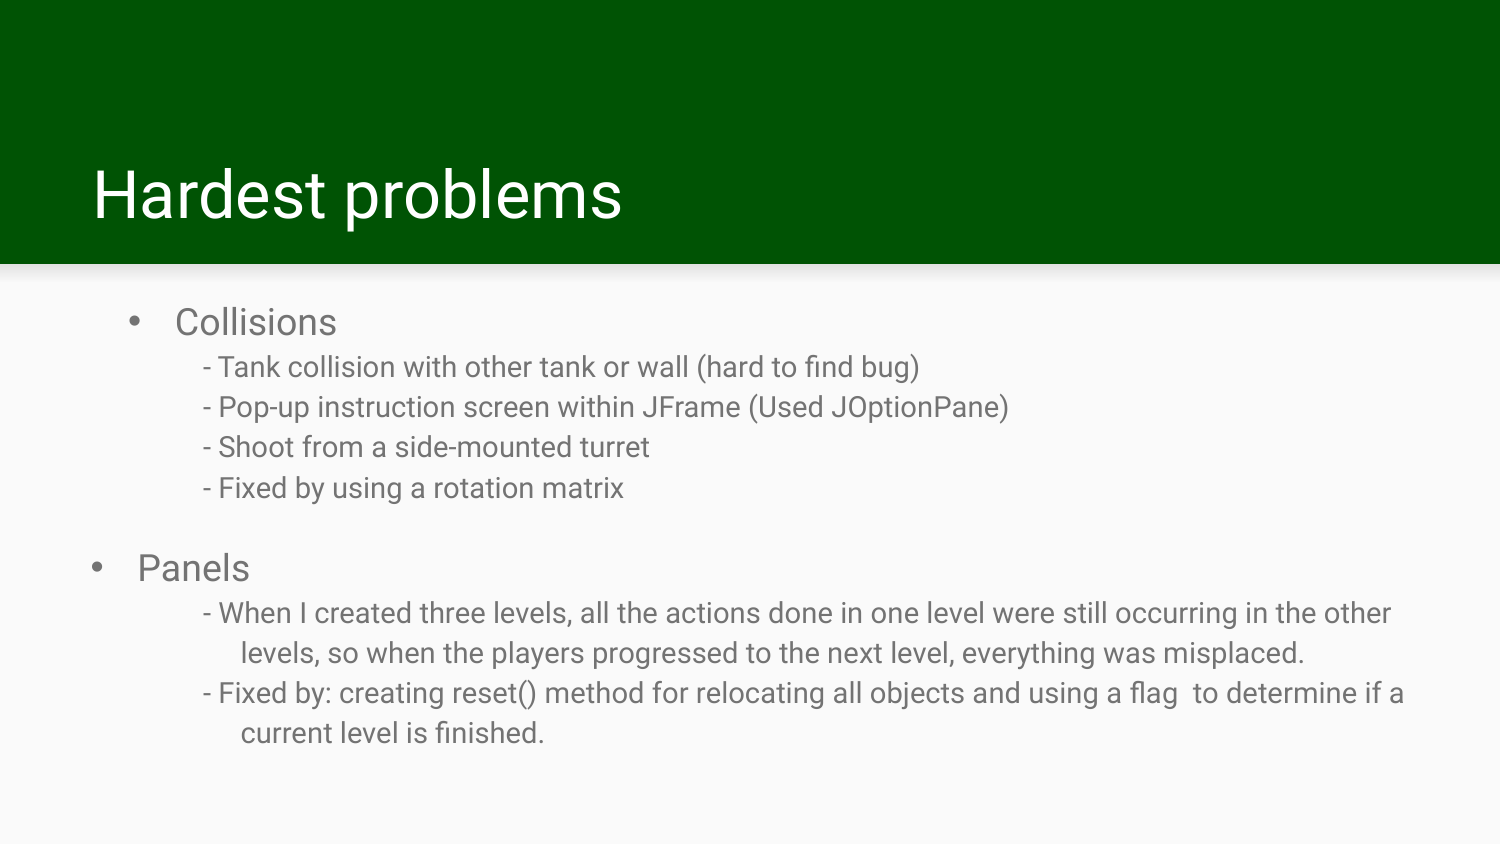

# Hardest problems
Collisions
- Tank collision with other tank or wall (hard to find bug)
- Pop-up instruction screen within JFrame (Used JOptionPane)
- Shoot from a side-mounted turret
- Fixed by using a rotation matrix
Panels
- When I created three levels, all the actions done in one level were still occurring in the other levels, so when the players progressed to the next level, everything was misplaced.
- Fixed by: creating reset() method for relocating all objects and using a flag  to determine if a current level is finished.